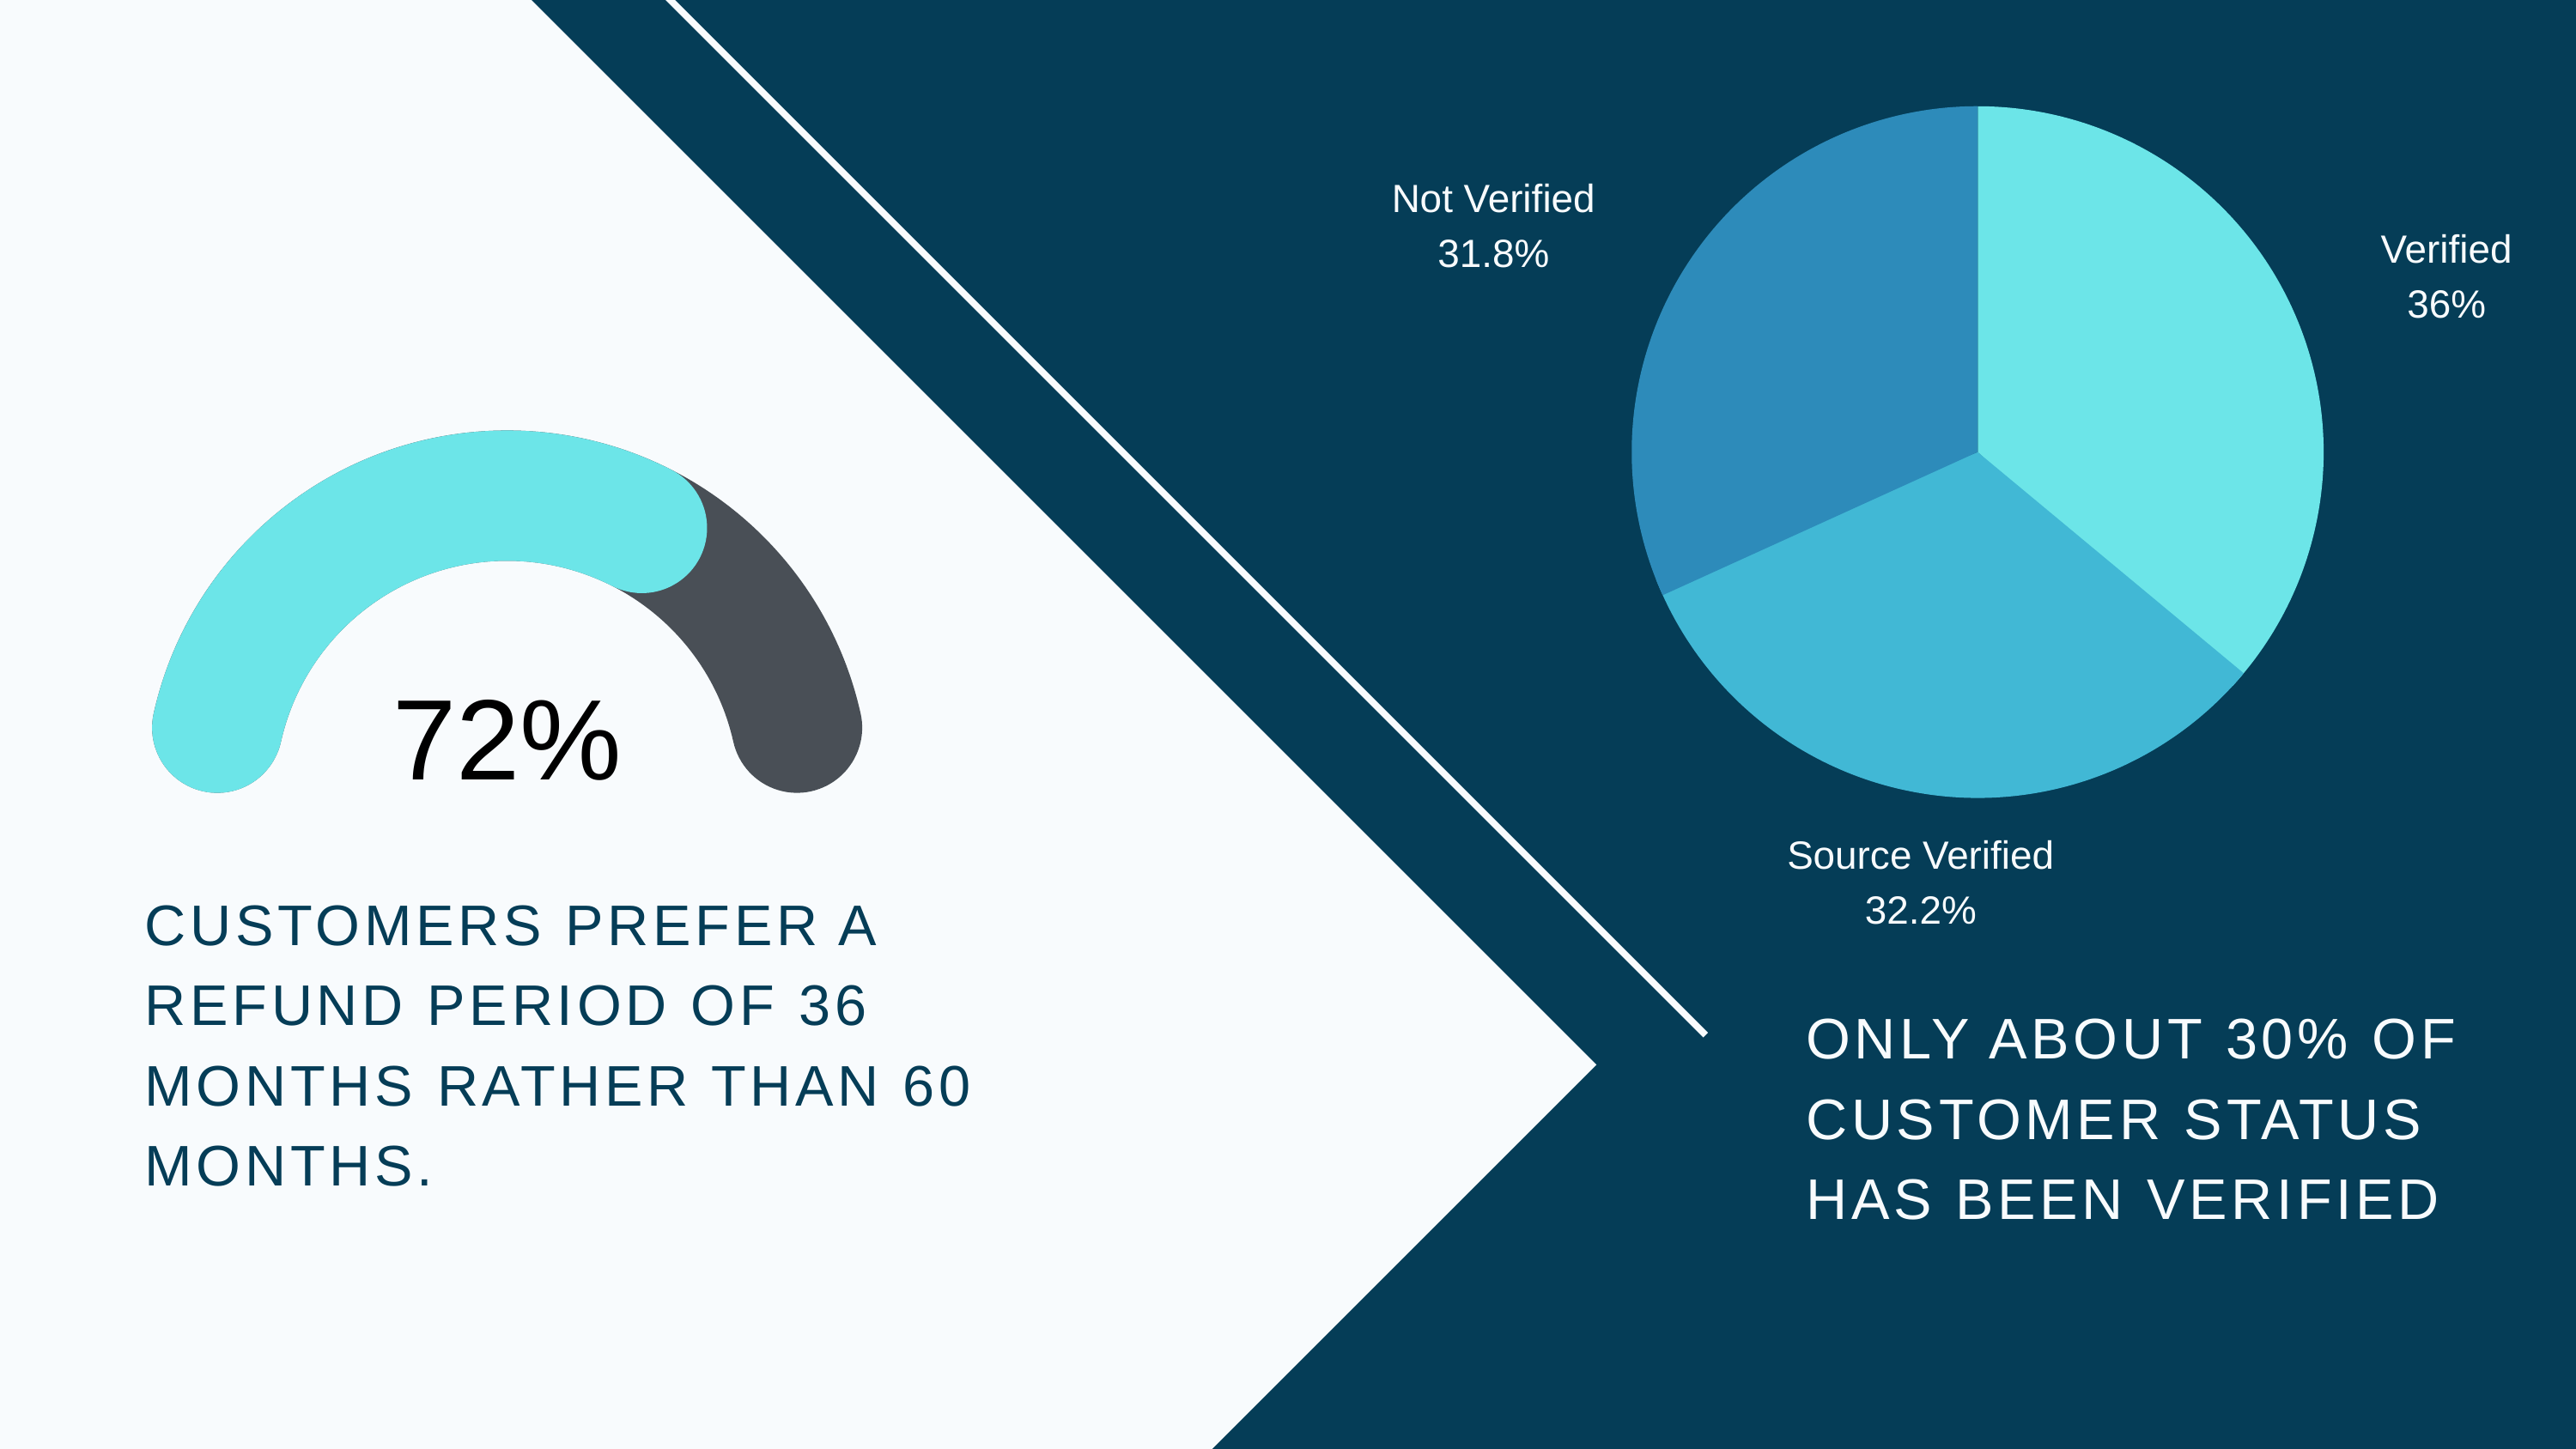

Not Verified
31.8%
Verified
36%
Source Verified
32.2%

72%
CUSTOMERS PREFER A REFUND PERIOD OF 36 MONTHS RATHER THAN 60 MONTHS.
ONLY ABOUT 30% OF CUSTOMER STATUS HAS BEEN VERIFIED